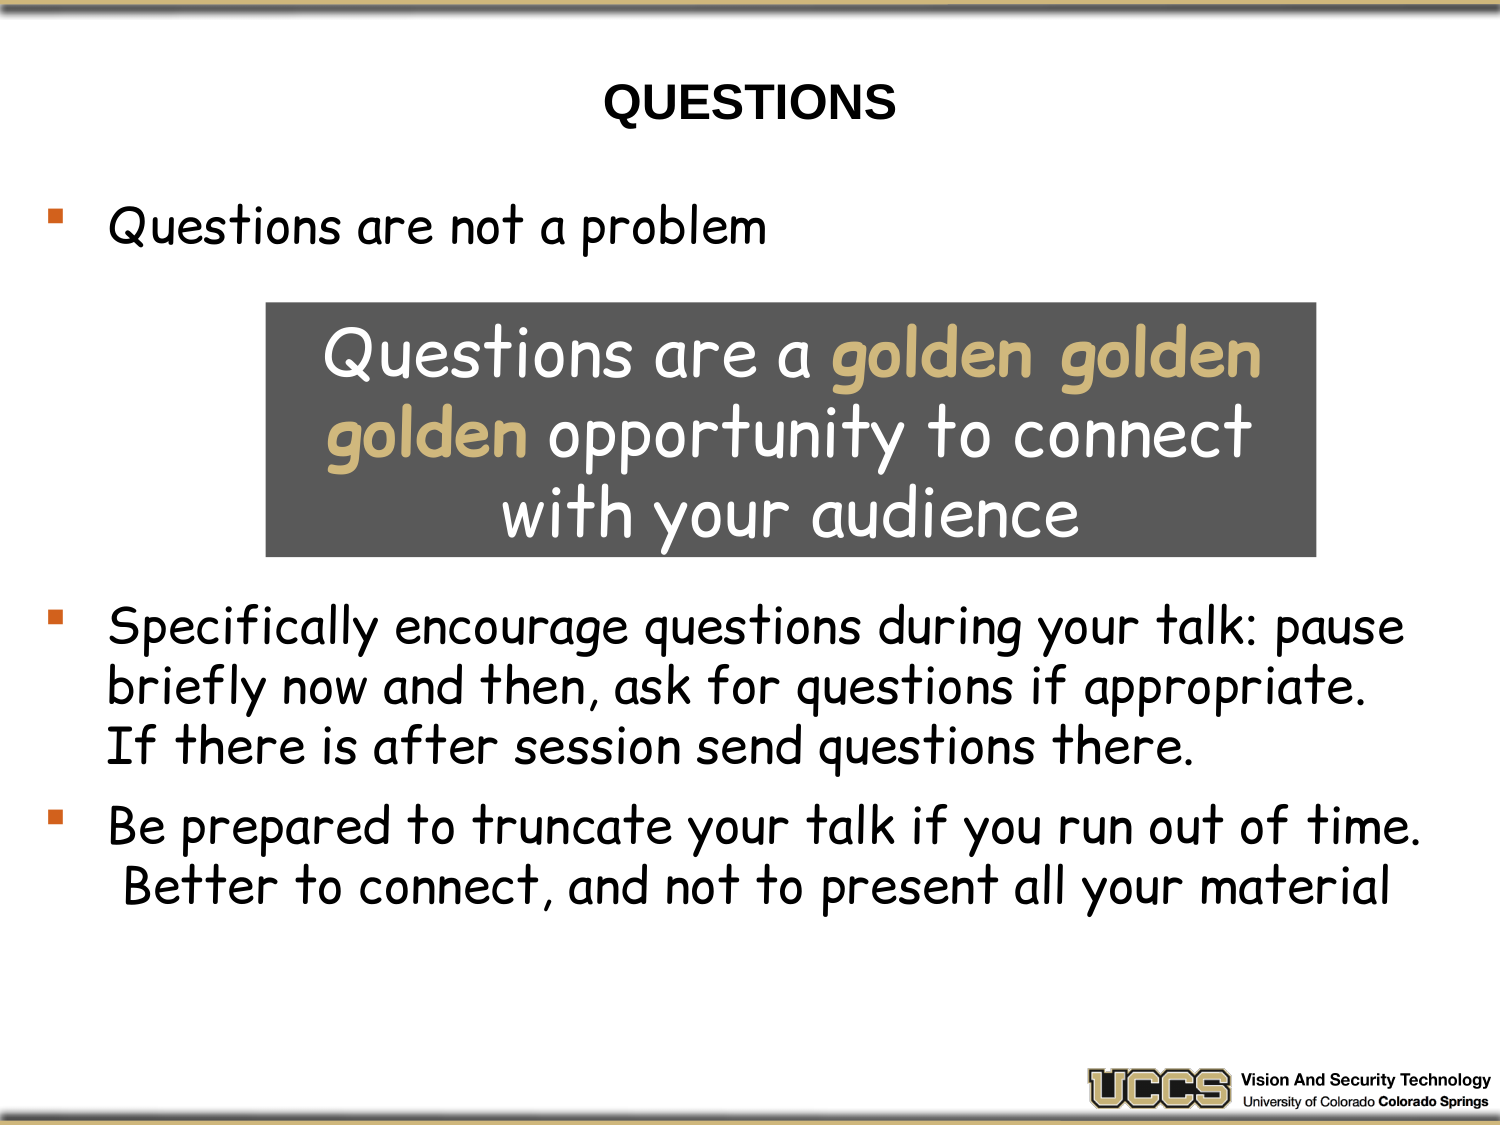

# Questions
Questions are not a problem

Specifically encourage questions during your talk: pause briefly now and then, ask for questions if appropriate. If there is after session send questions there.
Be prepared to truncate your talk if you run out of time.  Better to connect, and not to present all your material
Questions are a golden golden golden opportunity to connect with your audience